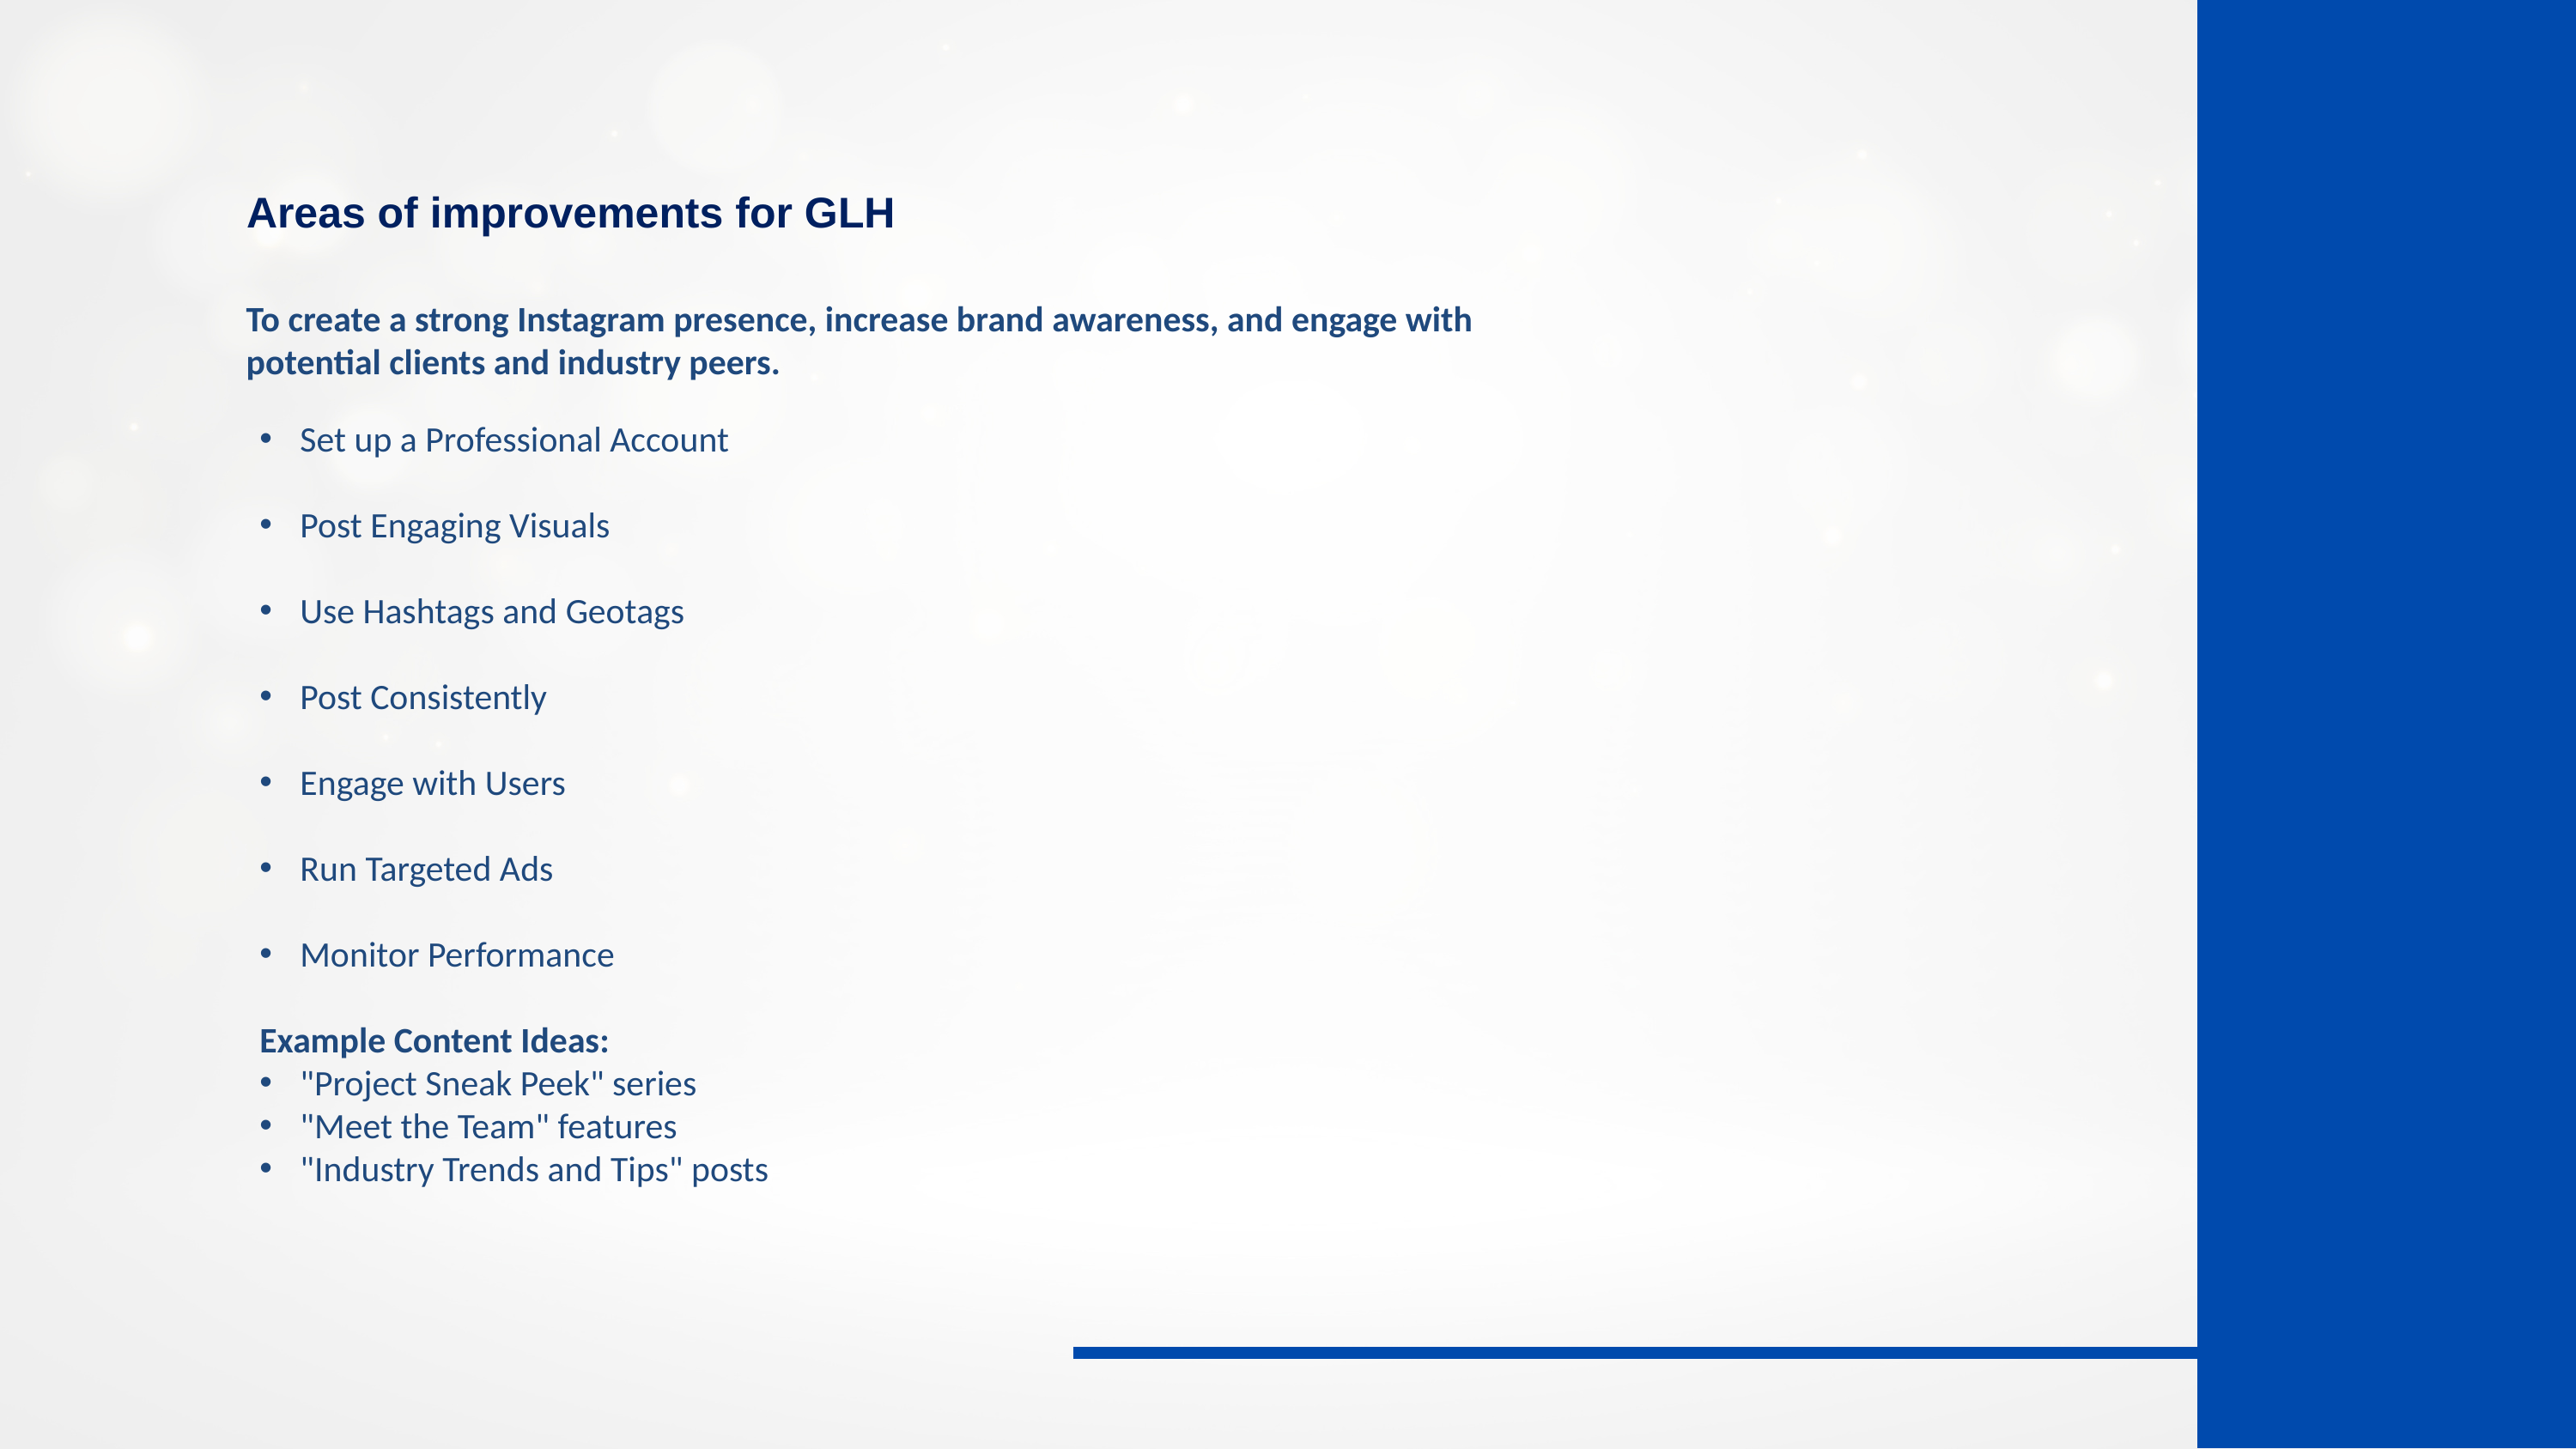

Areas of improvements for GLH
To create a strong Instagram presence, increase brand awareness, and engage with potential clients and industry peers.
Set up a Professional Account

Post Engaging Visuals

Use Hashtags and Geotags

Post Consistently

Engage with Users

Run Targeted Ads

Monitor Performance

Example Content Ideas:
"Project Sneak Peek" series
"Meet the Team" features
"Industry Trends and Tips" posts